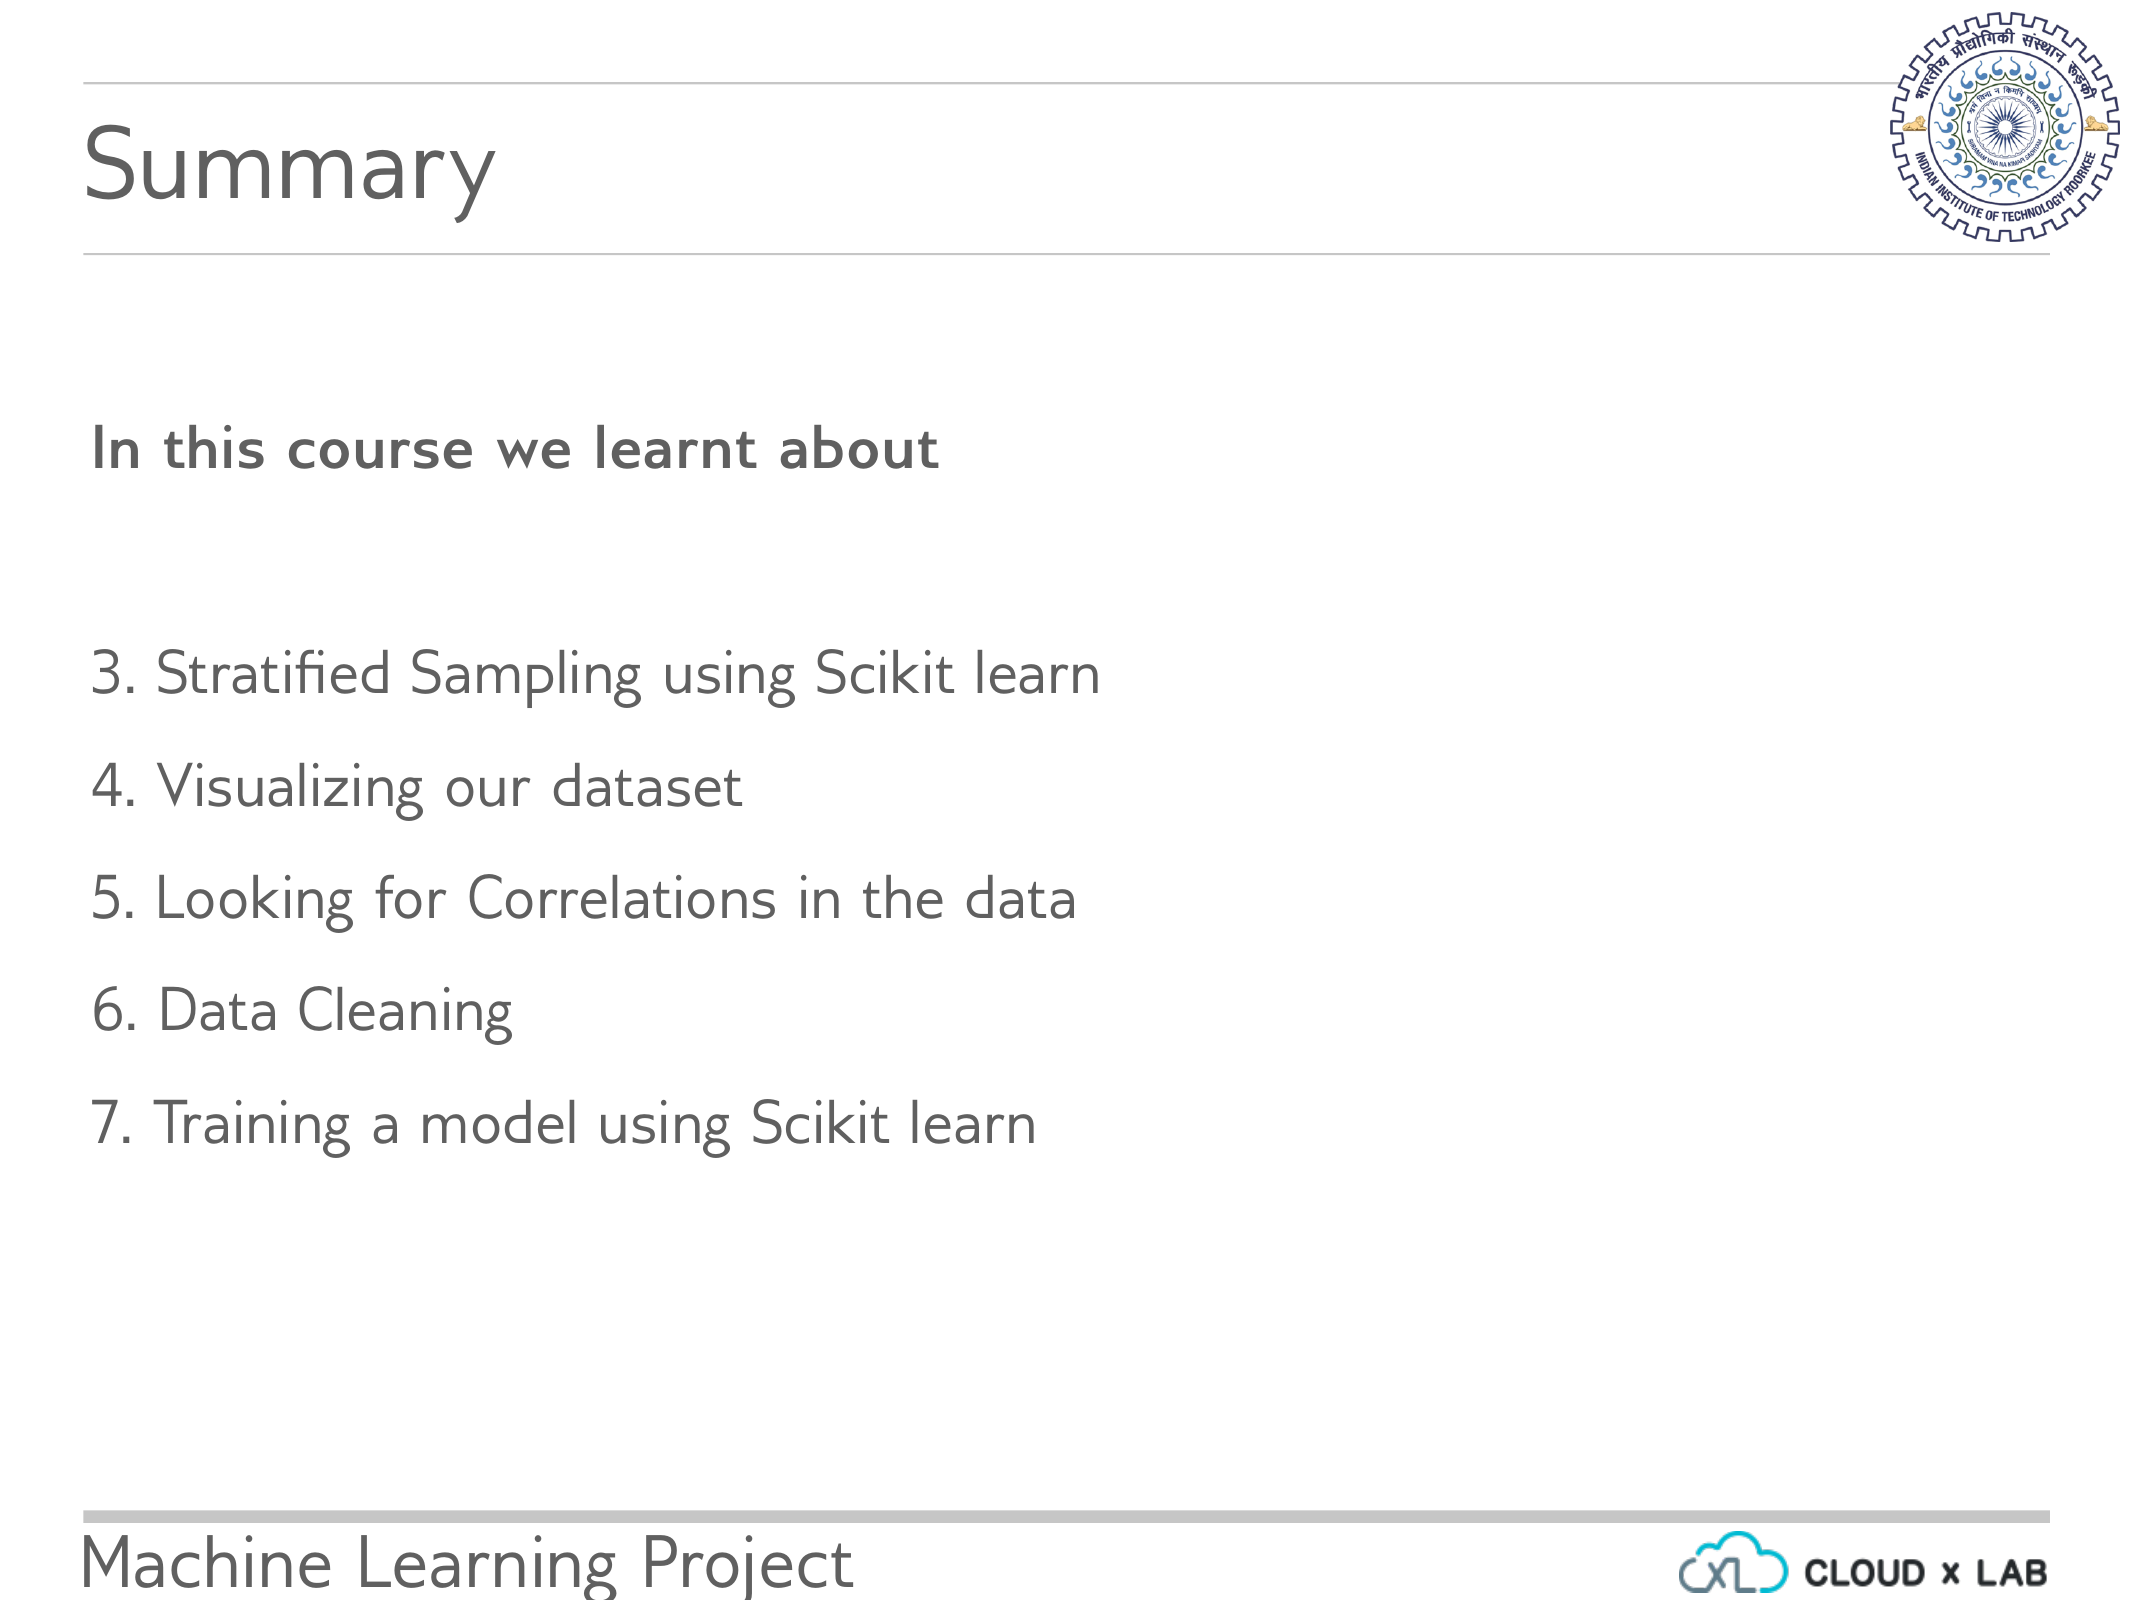

Summary
In this course we learnt about

3. Stratified Sampling using Scikit learn
4. Visualizing our dataset
5. Looking for Correlations in the data
6. Data Cleaning
7. Training a model using Scikit learn